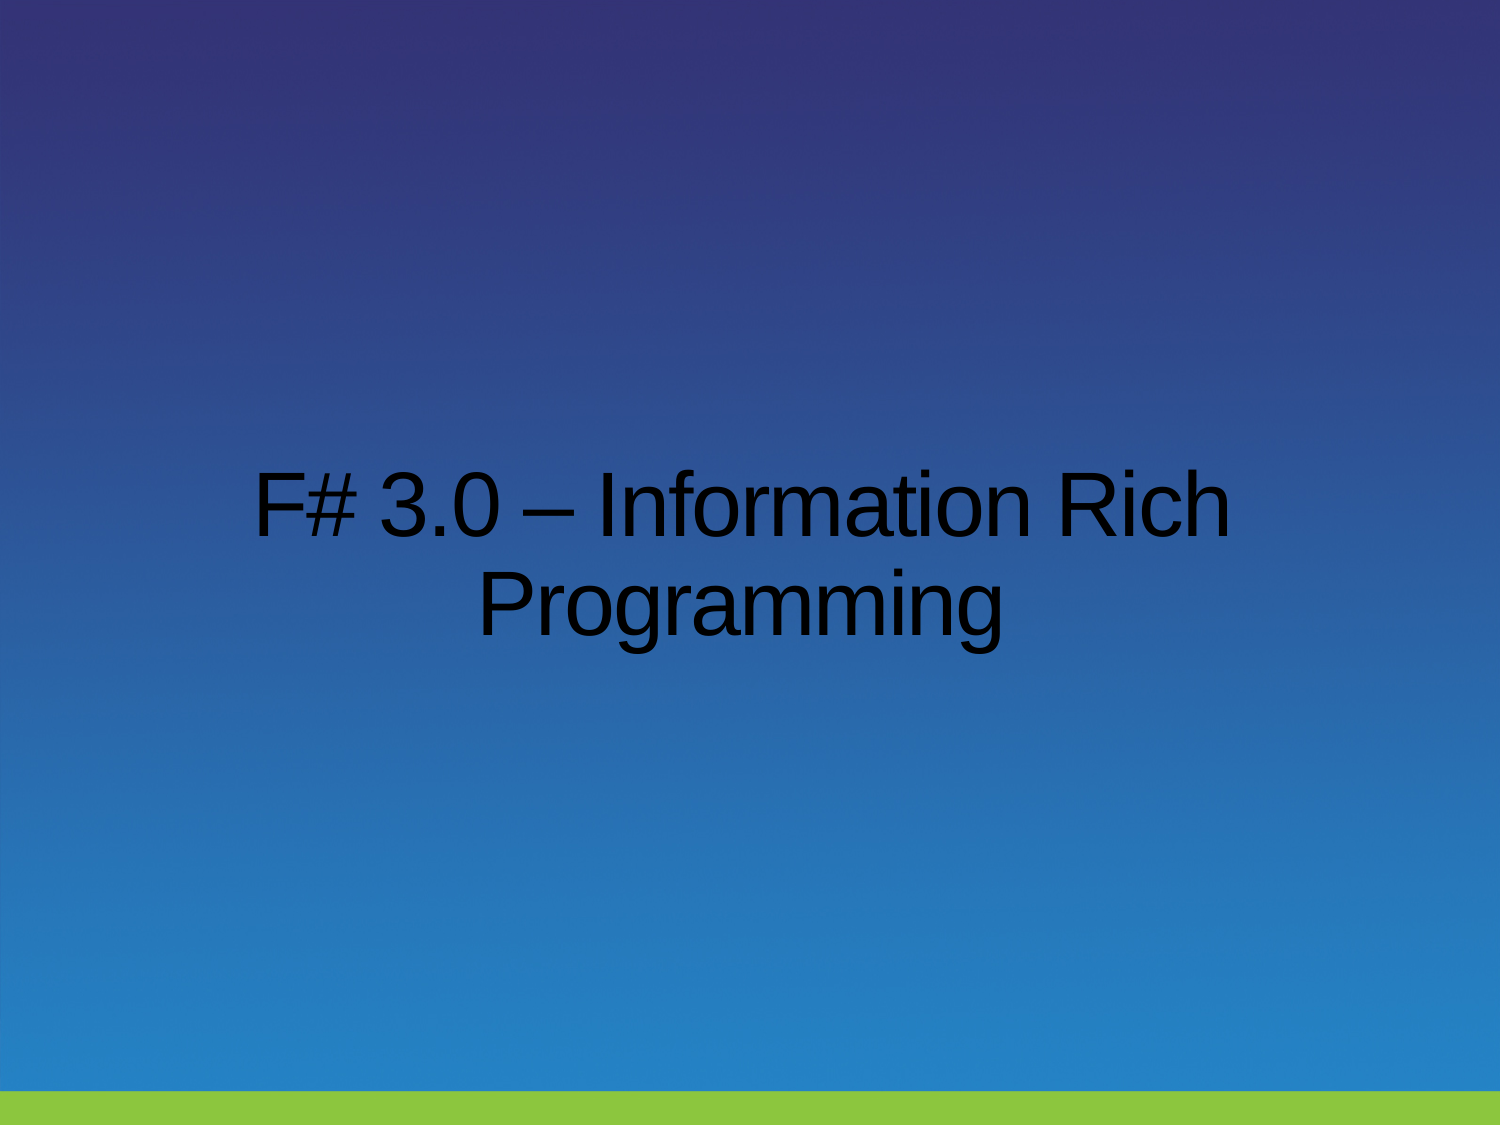

# F# 3.0 – Information Rich Programming